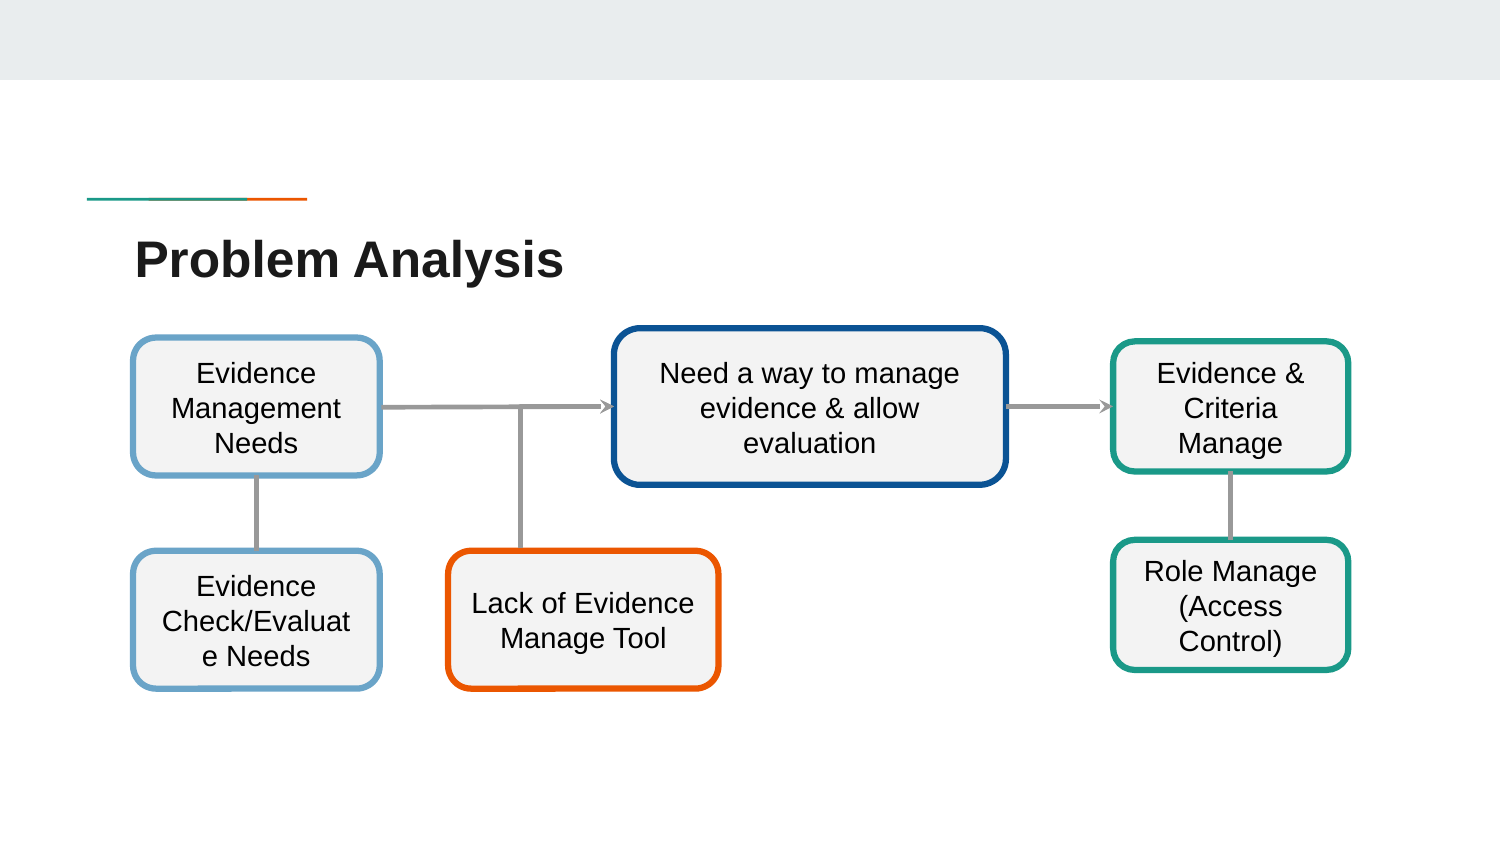

# Problem Analysis
Need a way to manage evidence & allow evaluation
Evidence Management Needs
Evidence & Criteria Manage
Role Manage (Access Control)
Evidence Check/Evaluate Needs
Lack of Evidence Manage Tool